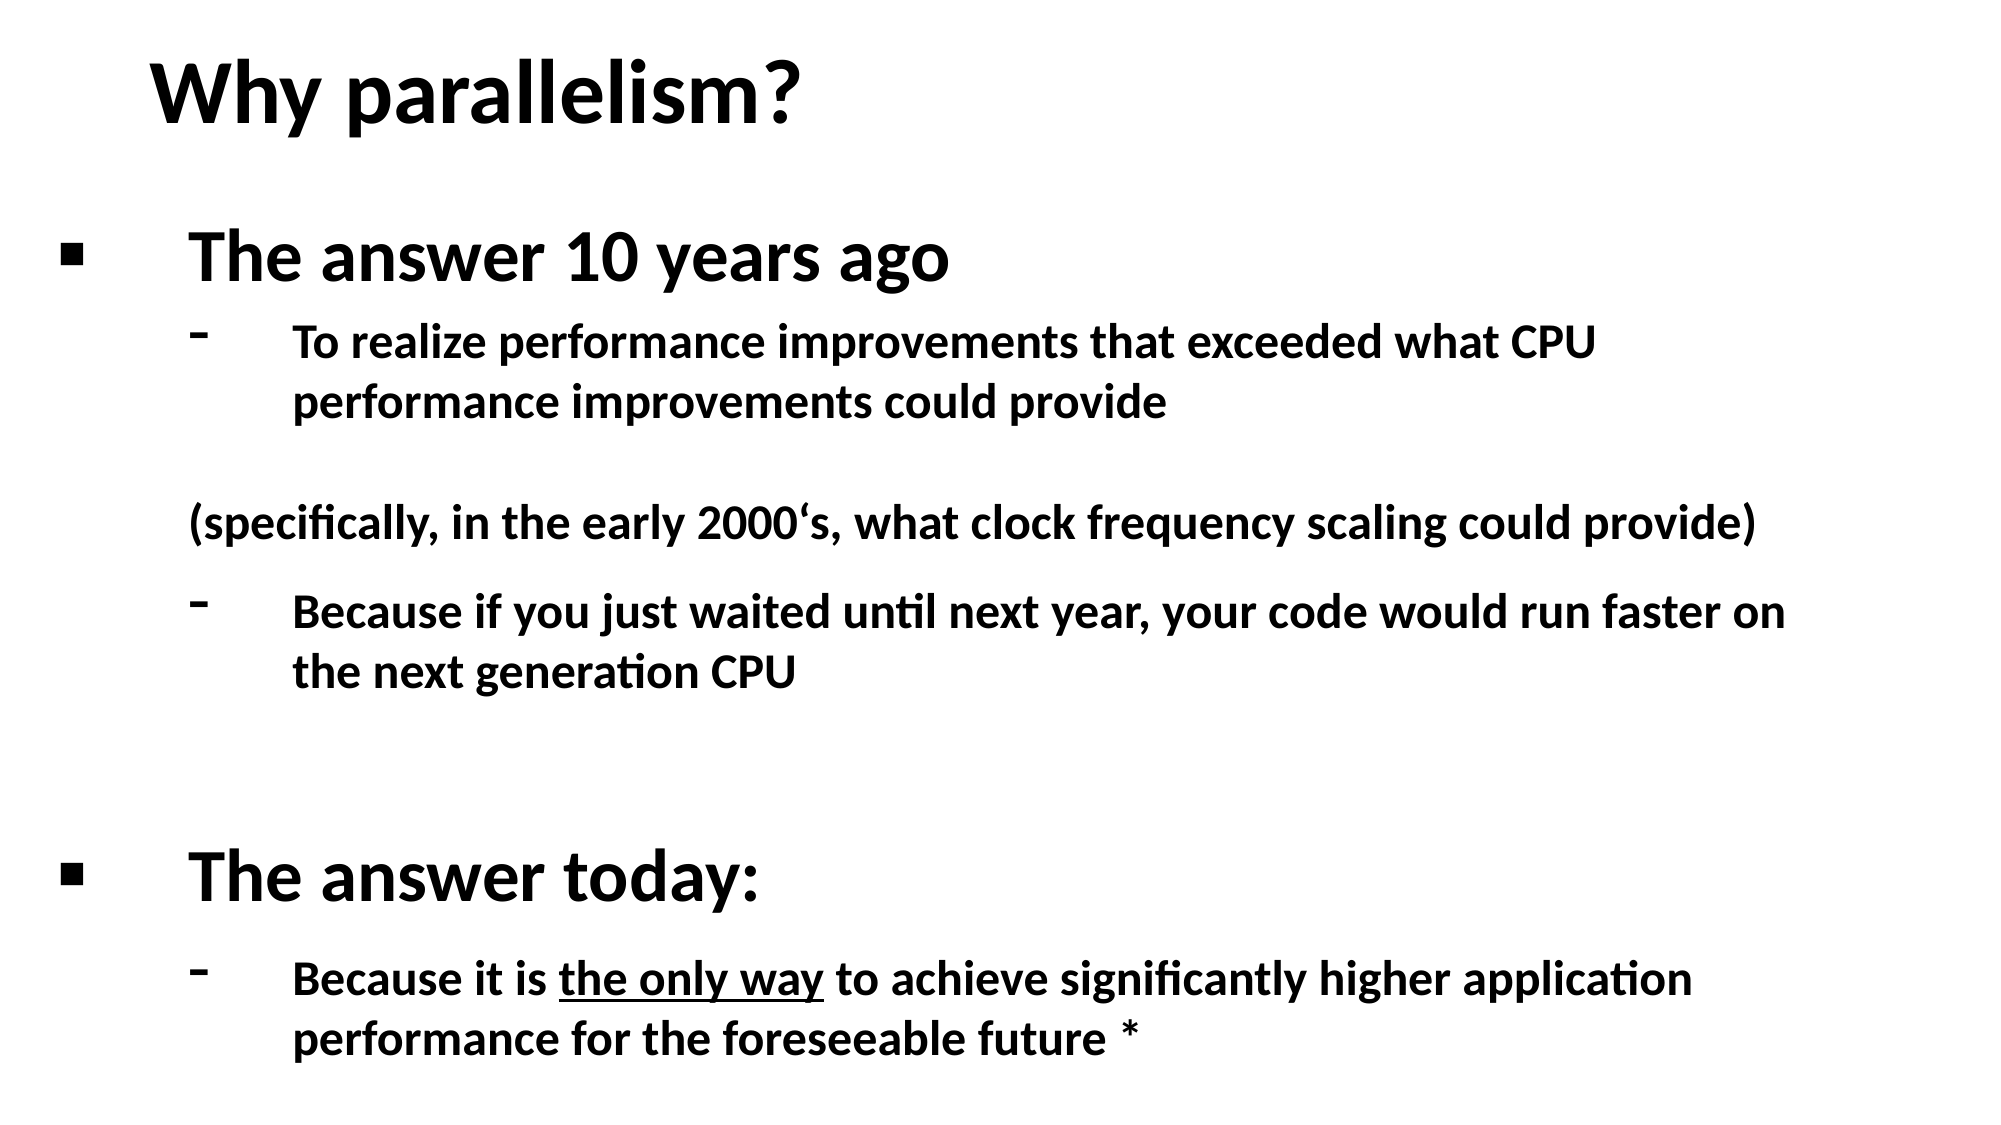

Why parallelism?
The answer 10 years ago
To realize performance improvements that exceeded what CPU performance improvements could provide
(specifically, in the early 2000‘s, what clock frequency scaling could provide)
Because if you just waited until next year, your code would run faster on the next generation CPU

The answer today:
Because it is the only way to achieve significantly higher application performance for the foreseeable future *